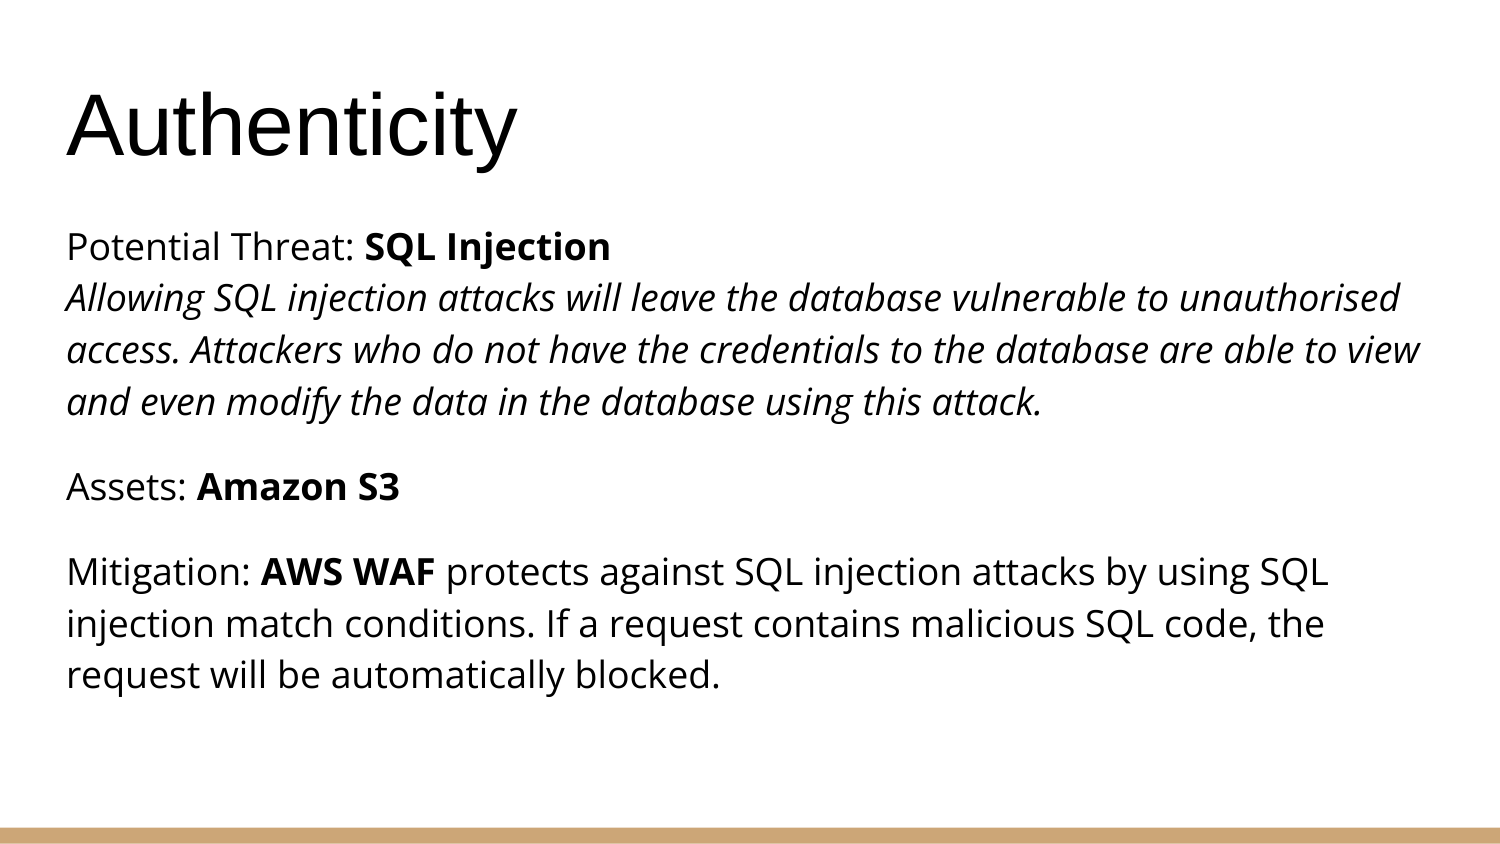

# Authenticity
Potential Threat: SQL Injection
Allowing SQL injection attacks will leave the database vulnerable to unauthorised access. Attackers who do not have the credentials to the database are able to view and even modify the data in the database using this attack.
Assets: Amazon S3
Mitigation: AWS WAF protects against SQL injection attacks by using SQL injection match conditions. If a request contains malicious SQL code, the request will be automatically blocked.